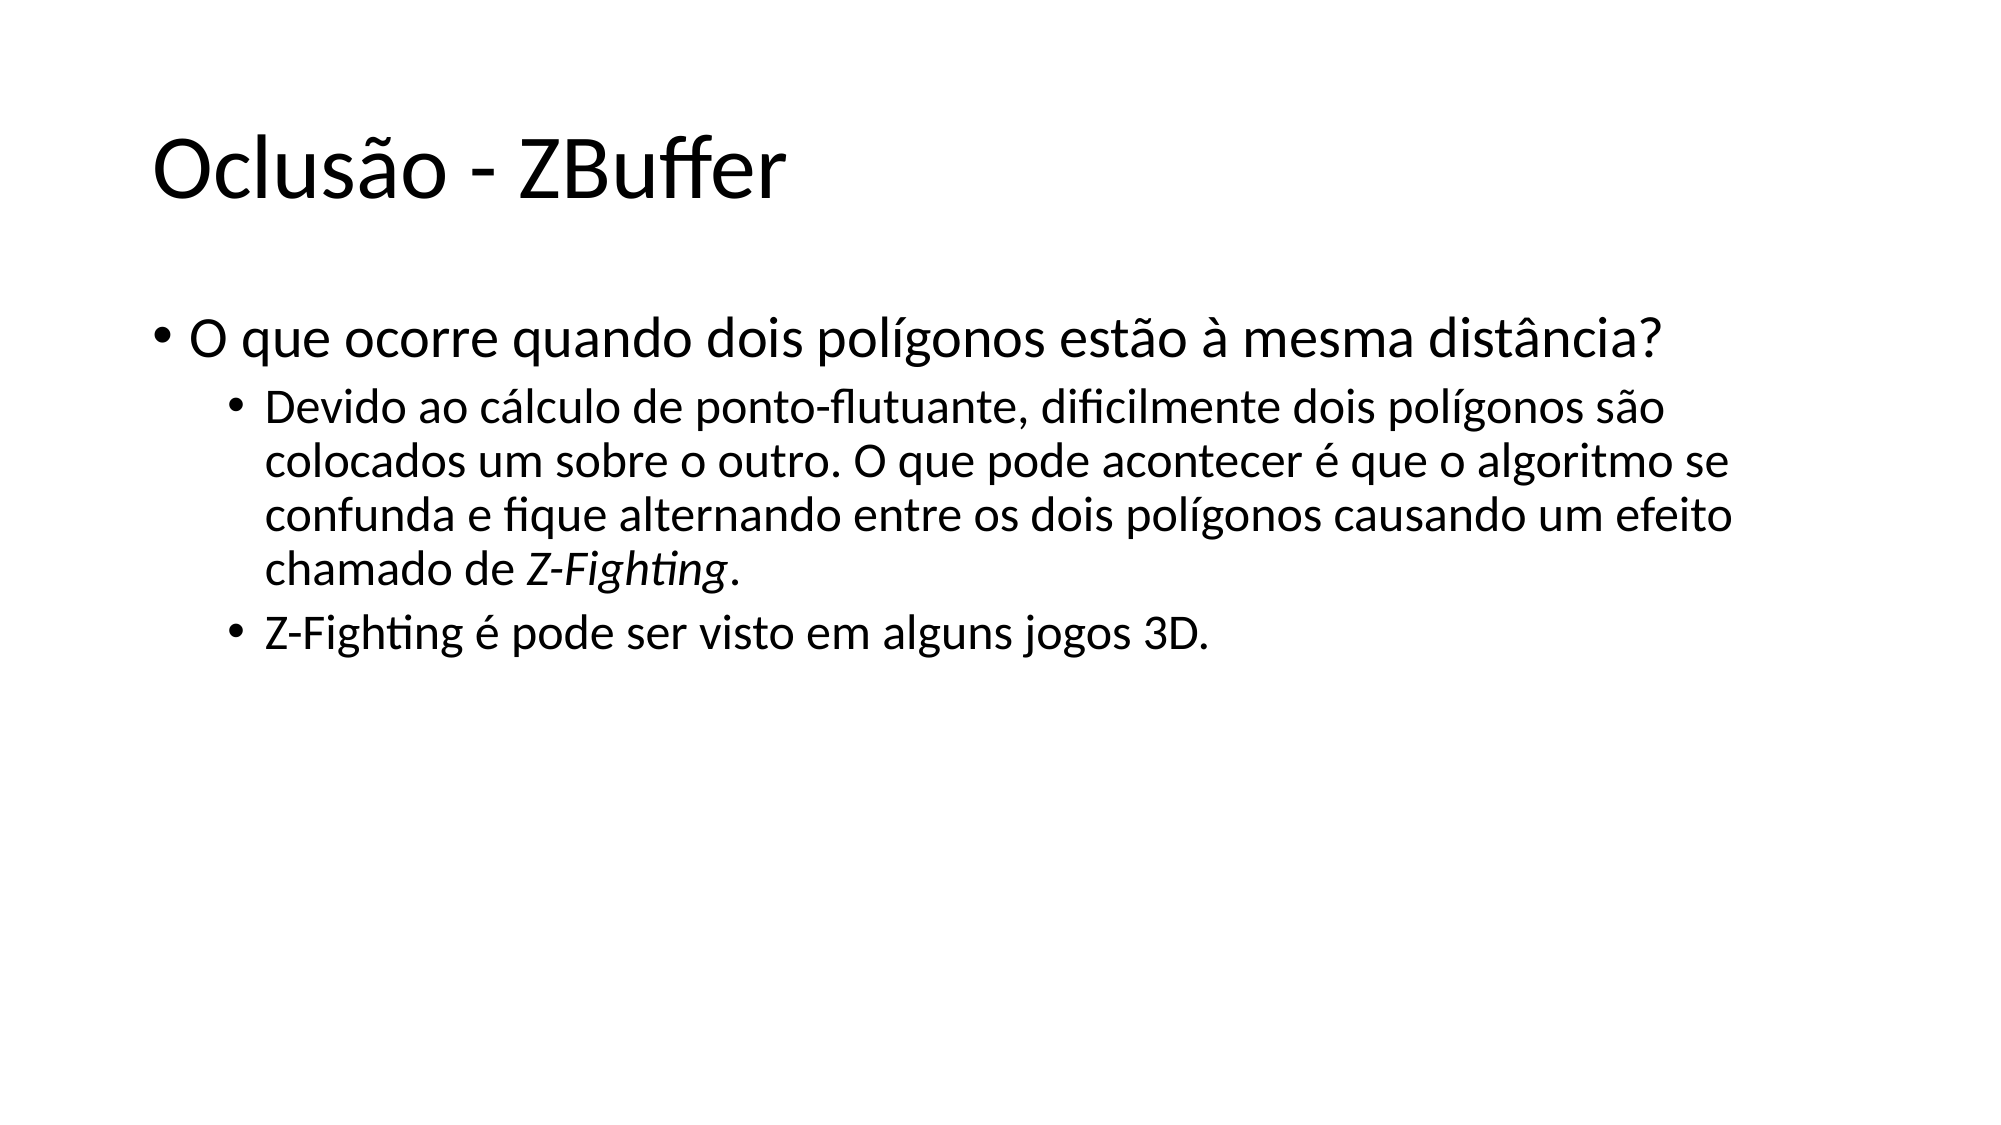

# Oclusão - ZBuffer
O que ocorre quando dois polígonos estão à mesma distância?
Devido ao cálculo de ponto-flutuante, dificilmente dois polígonos são colocados um sobre o outro. O que pode acontecer é que o algoritmo se confunda e fique alternando entre os dois polígonos causando um efeito chamado de Z-Fighting.
Z-Fighting é pode ser visto em alguns jogos 3D.